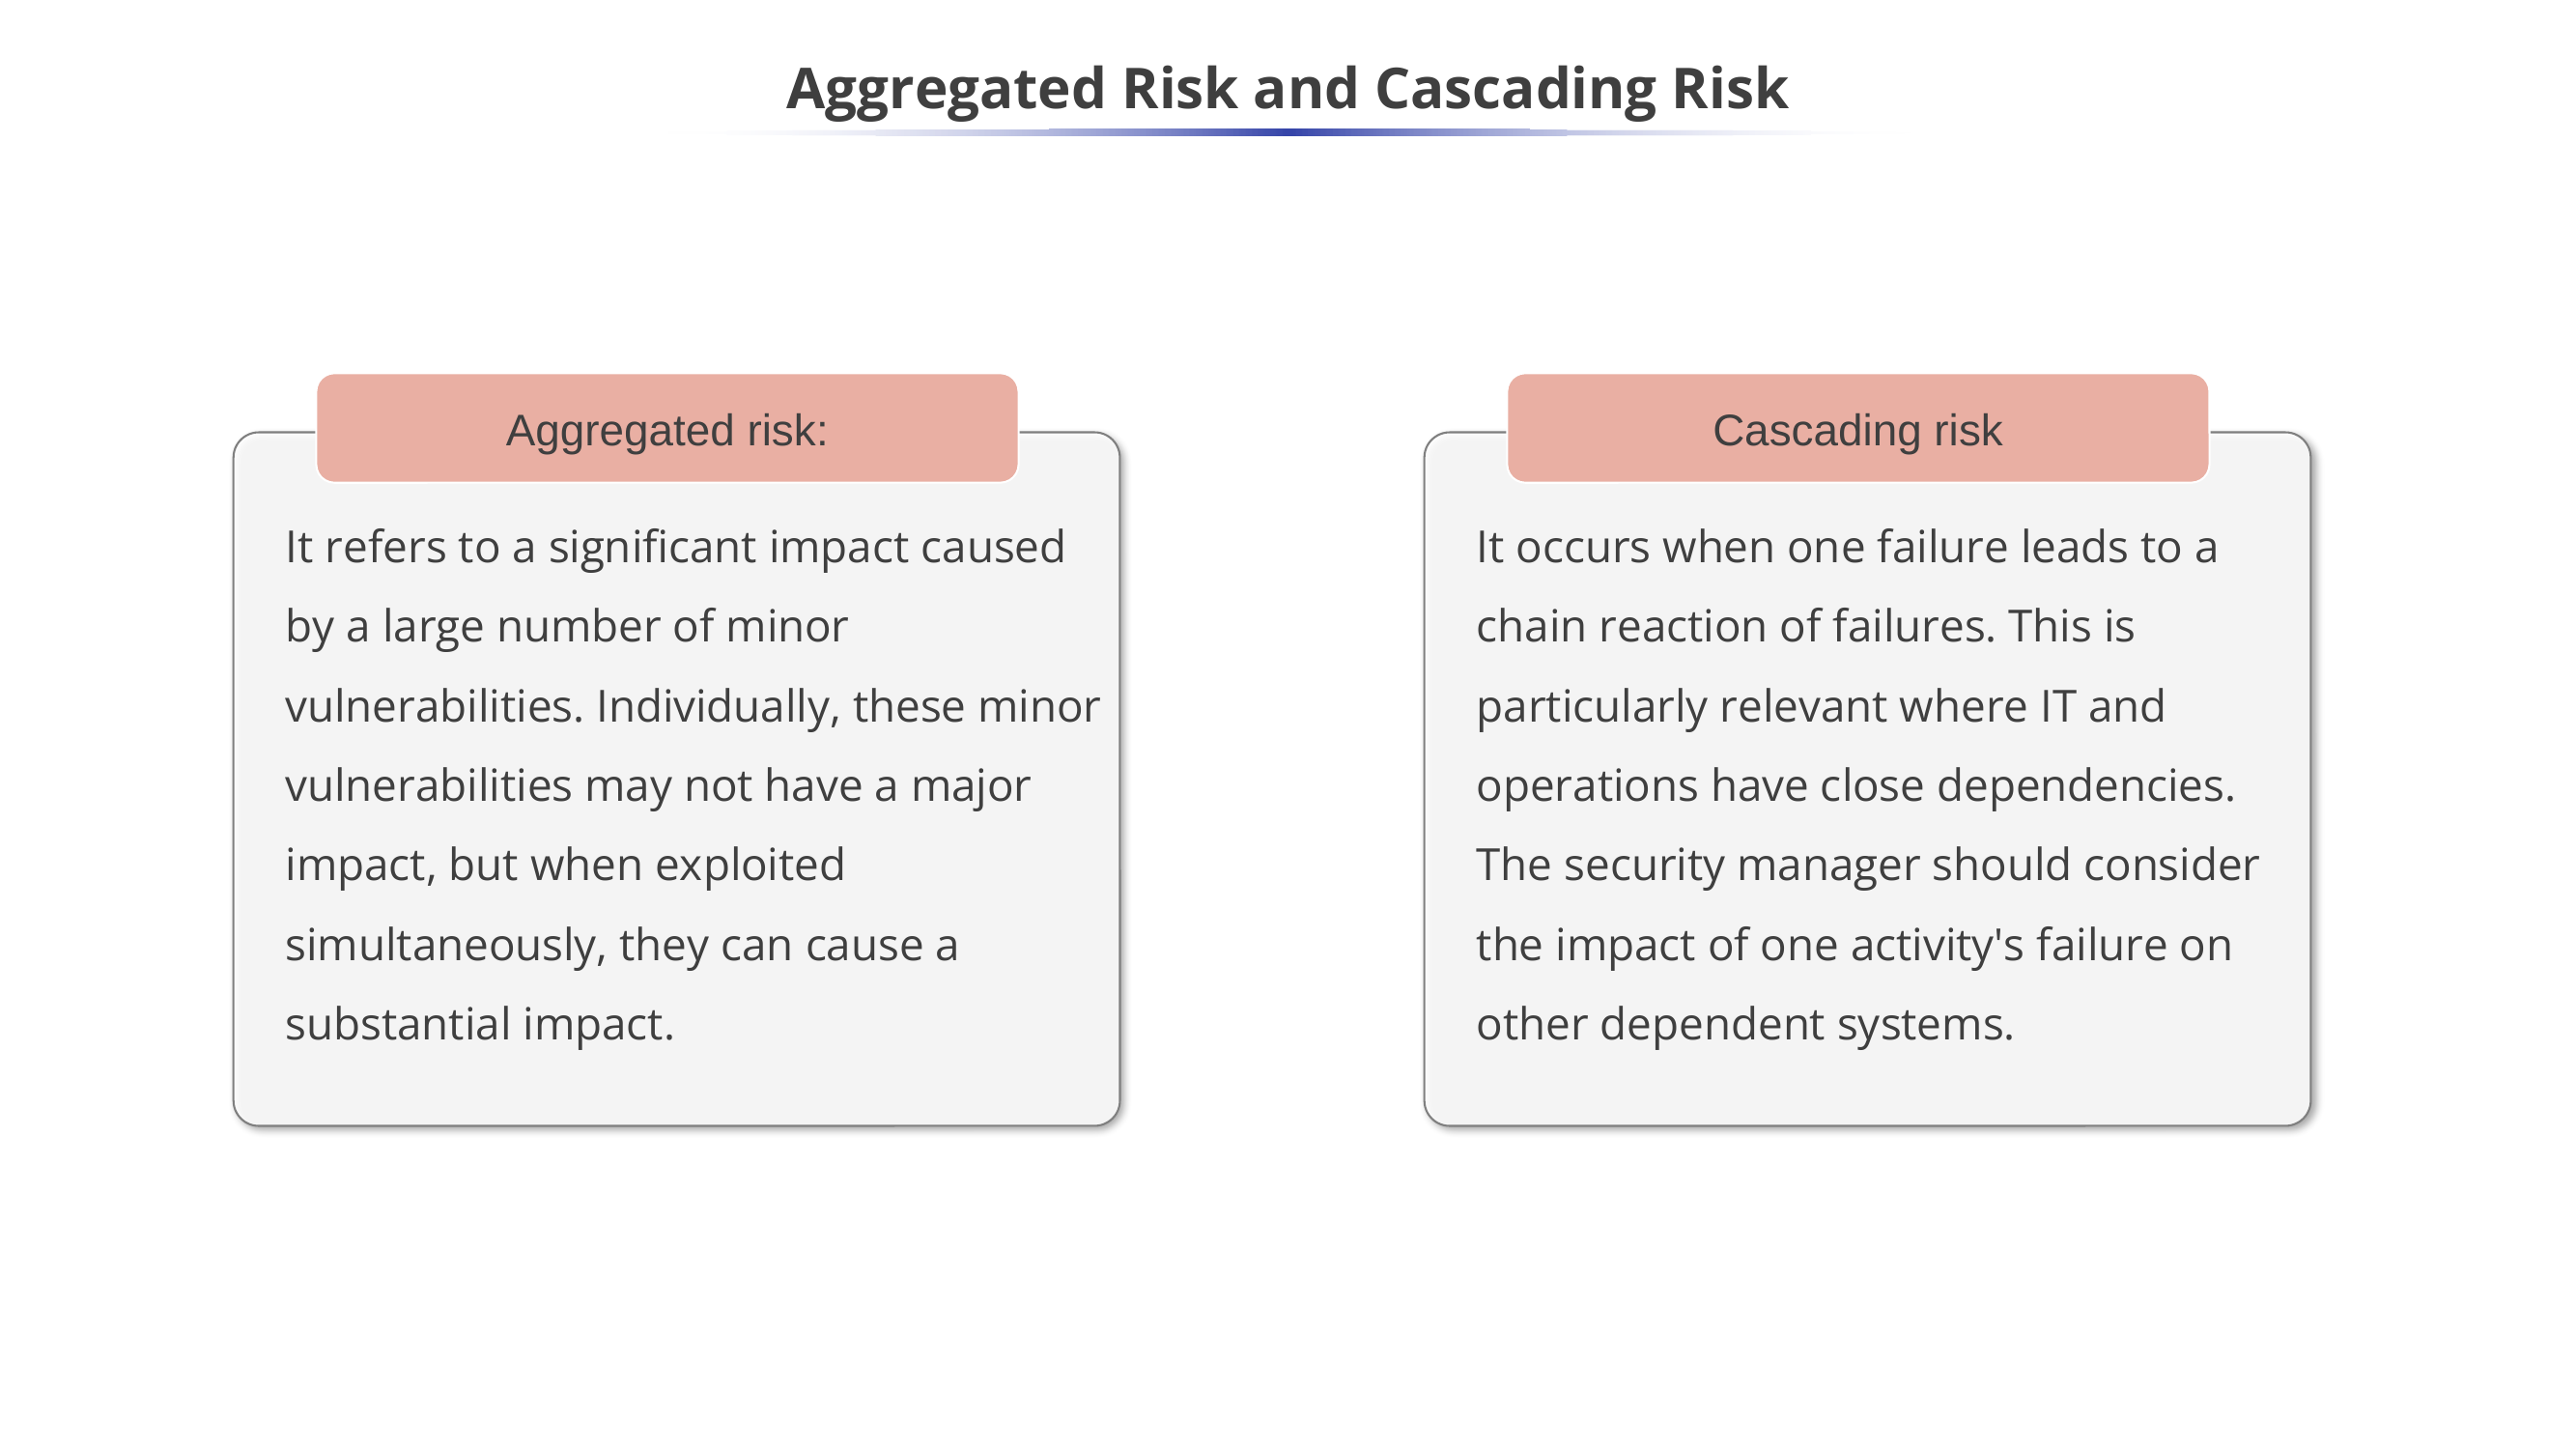

# Aggregated Risk and Cascading Risk

Aggregated risk:

It refers to a significant impact caused by a large number of minor vulnerabilities. Individually, these minor vulnerabilities may not have a major impact, but when exploited simultaneously, they can cause a substantial impact.
Cascading risk

It occurs when one failure leads to a chain reaction of failures. This is particularly relevant where IT and operations have close dependencies. The security manager should consider the impact of one activity's failure on other dependent systems.